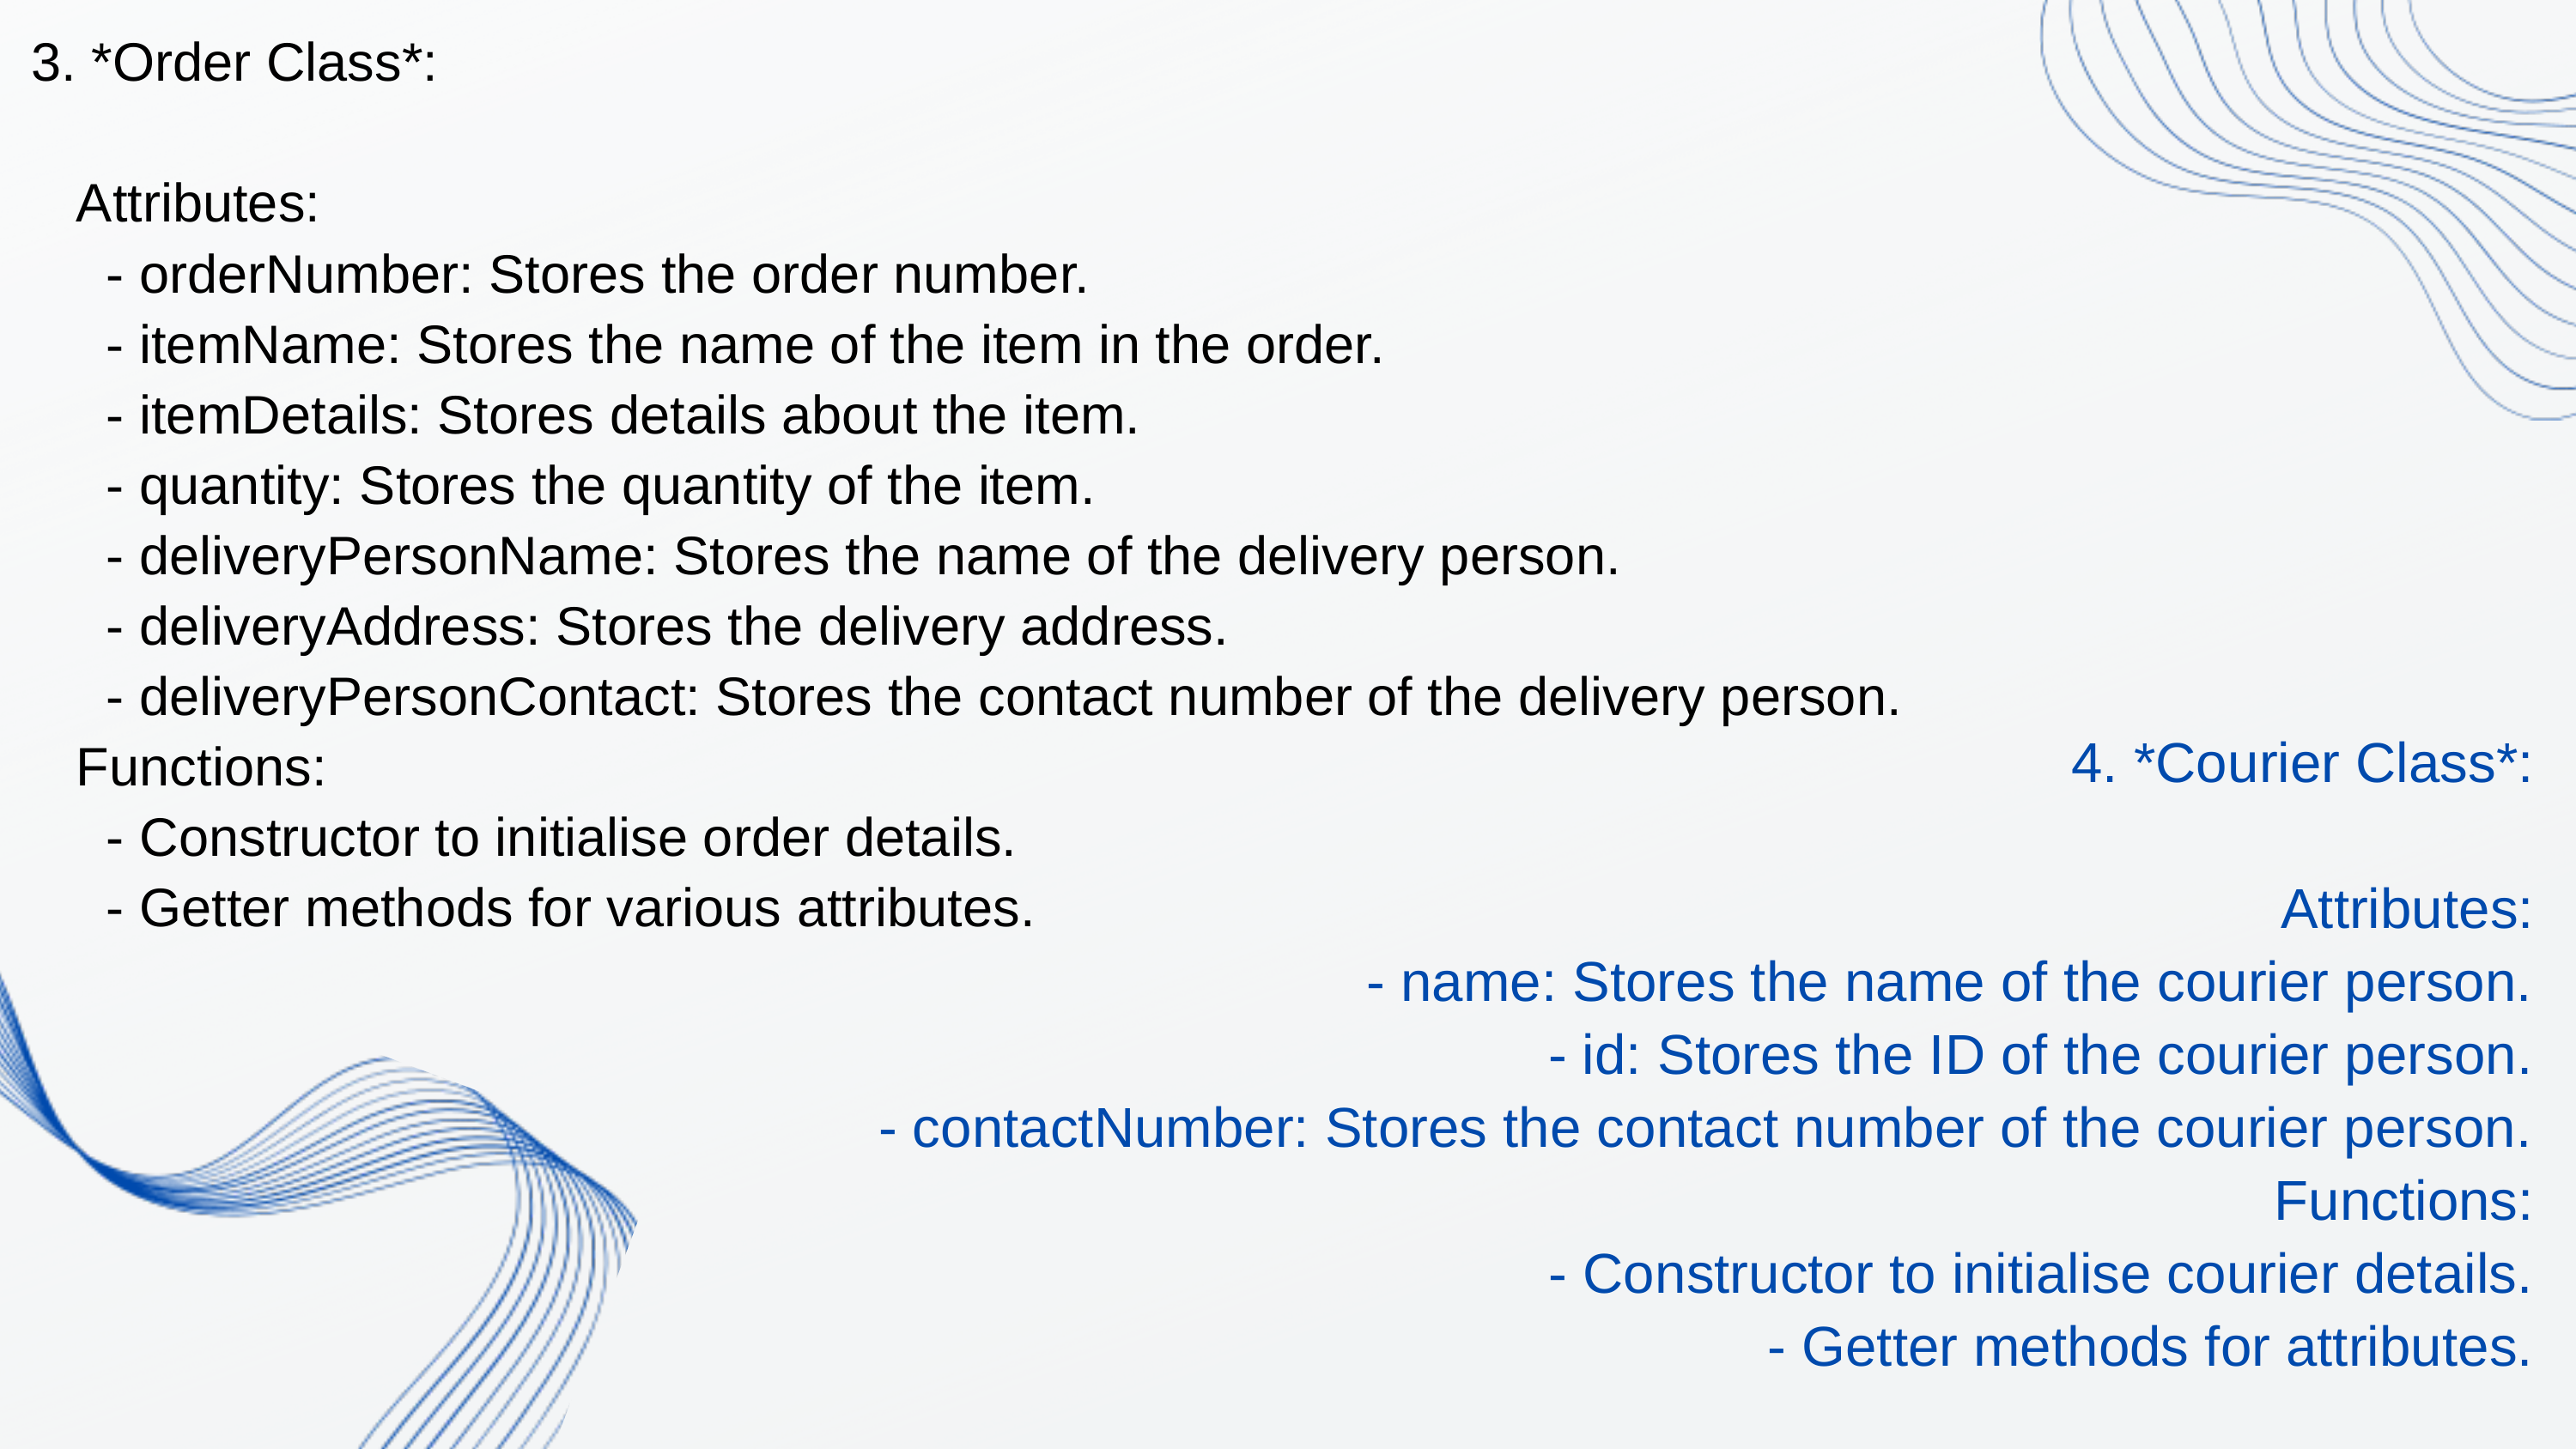

3. *Order Class*:

   Attributes:
     - orderNumber: Stores the order number.
     - itemName: Stores the name of the item in the order.
     - itemDetails: Stores details about the item.
     - quantity: Stores the quantity of the item.
     - deliveryPersonName: Stores the name of the delivery person.
     - deliveryAddress: Stores the delivery address.
     - deliveryPersonContact: Stores the contact number of the delivery person.
   Functions:
     - Constructor to initialise order details.
     - Getter methods for various attributes.

4. *Courier Class*:

 Attributes:
     - name: Stores the name of the courier person.
     - id: Stores the ID of the courier person.
     - contactNumber: Stores the contact number of the courier person.
   Functions:
     - Constructor to initialise courier details.
     - Getter methods for attributes.